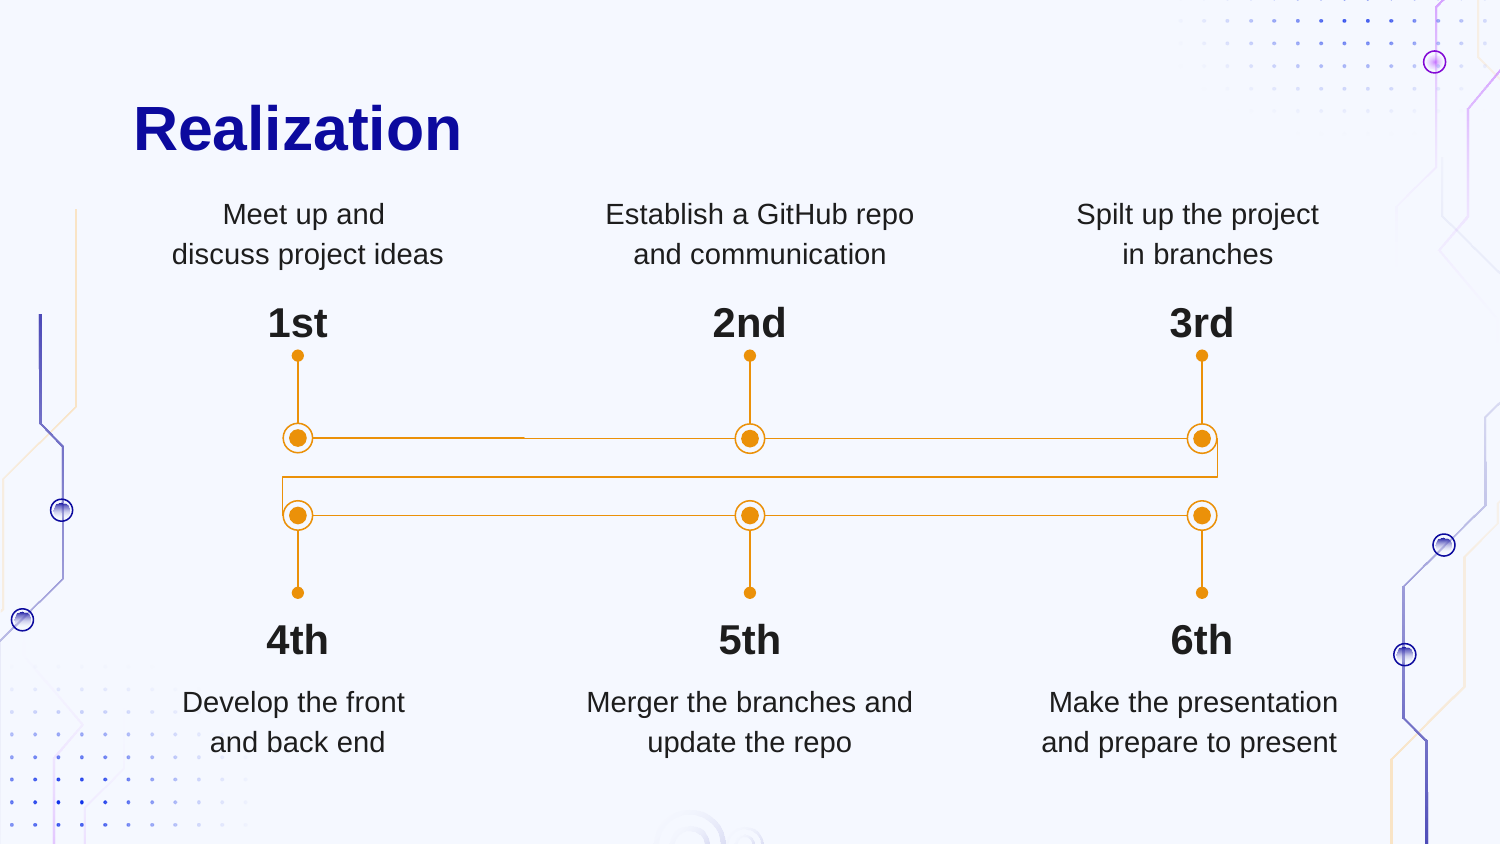

# Realization
Meet up and
discuss project ideas
1st
Establish a GitHub repo and communication
2nd
Spilt up the project
in branches
3rd

4th
Develop the front
and back end
5th
Merger the branches and update the repo
6th
Make the presentation and prepare to present